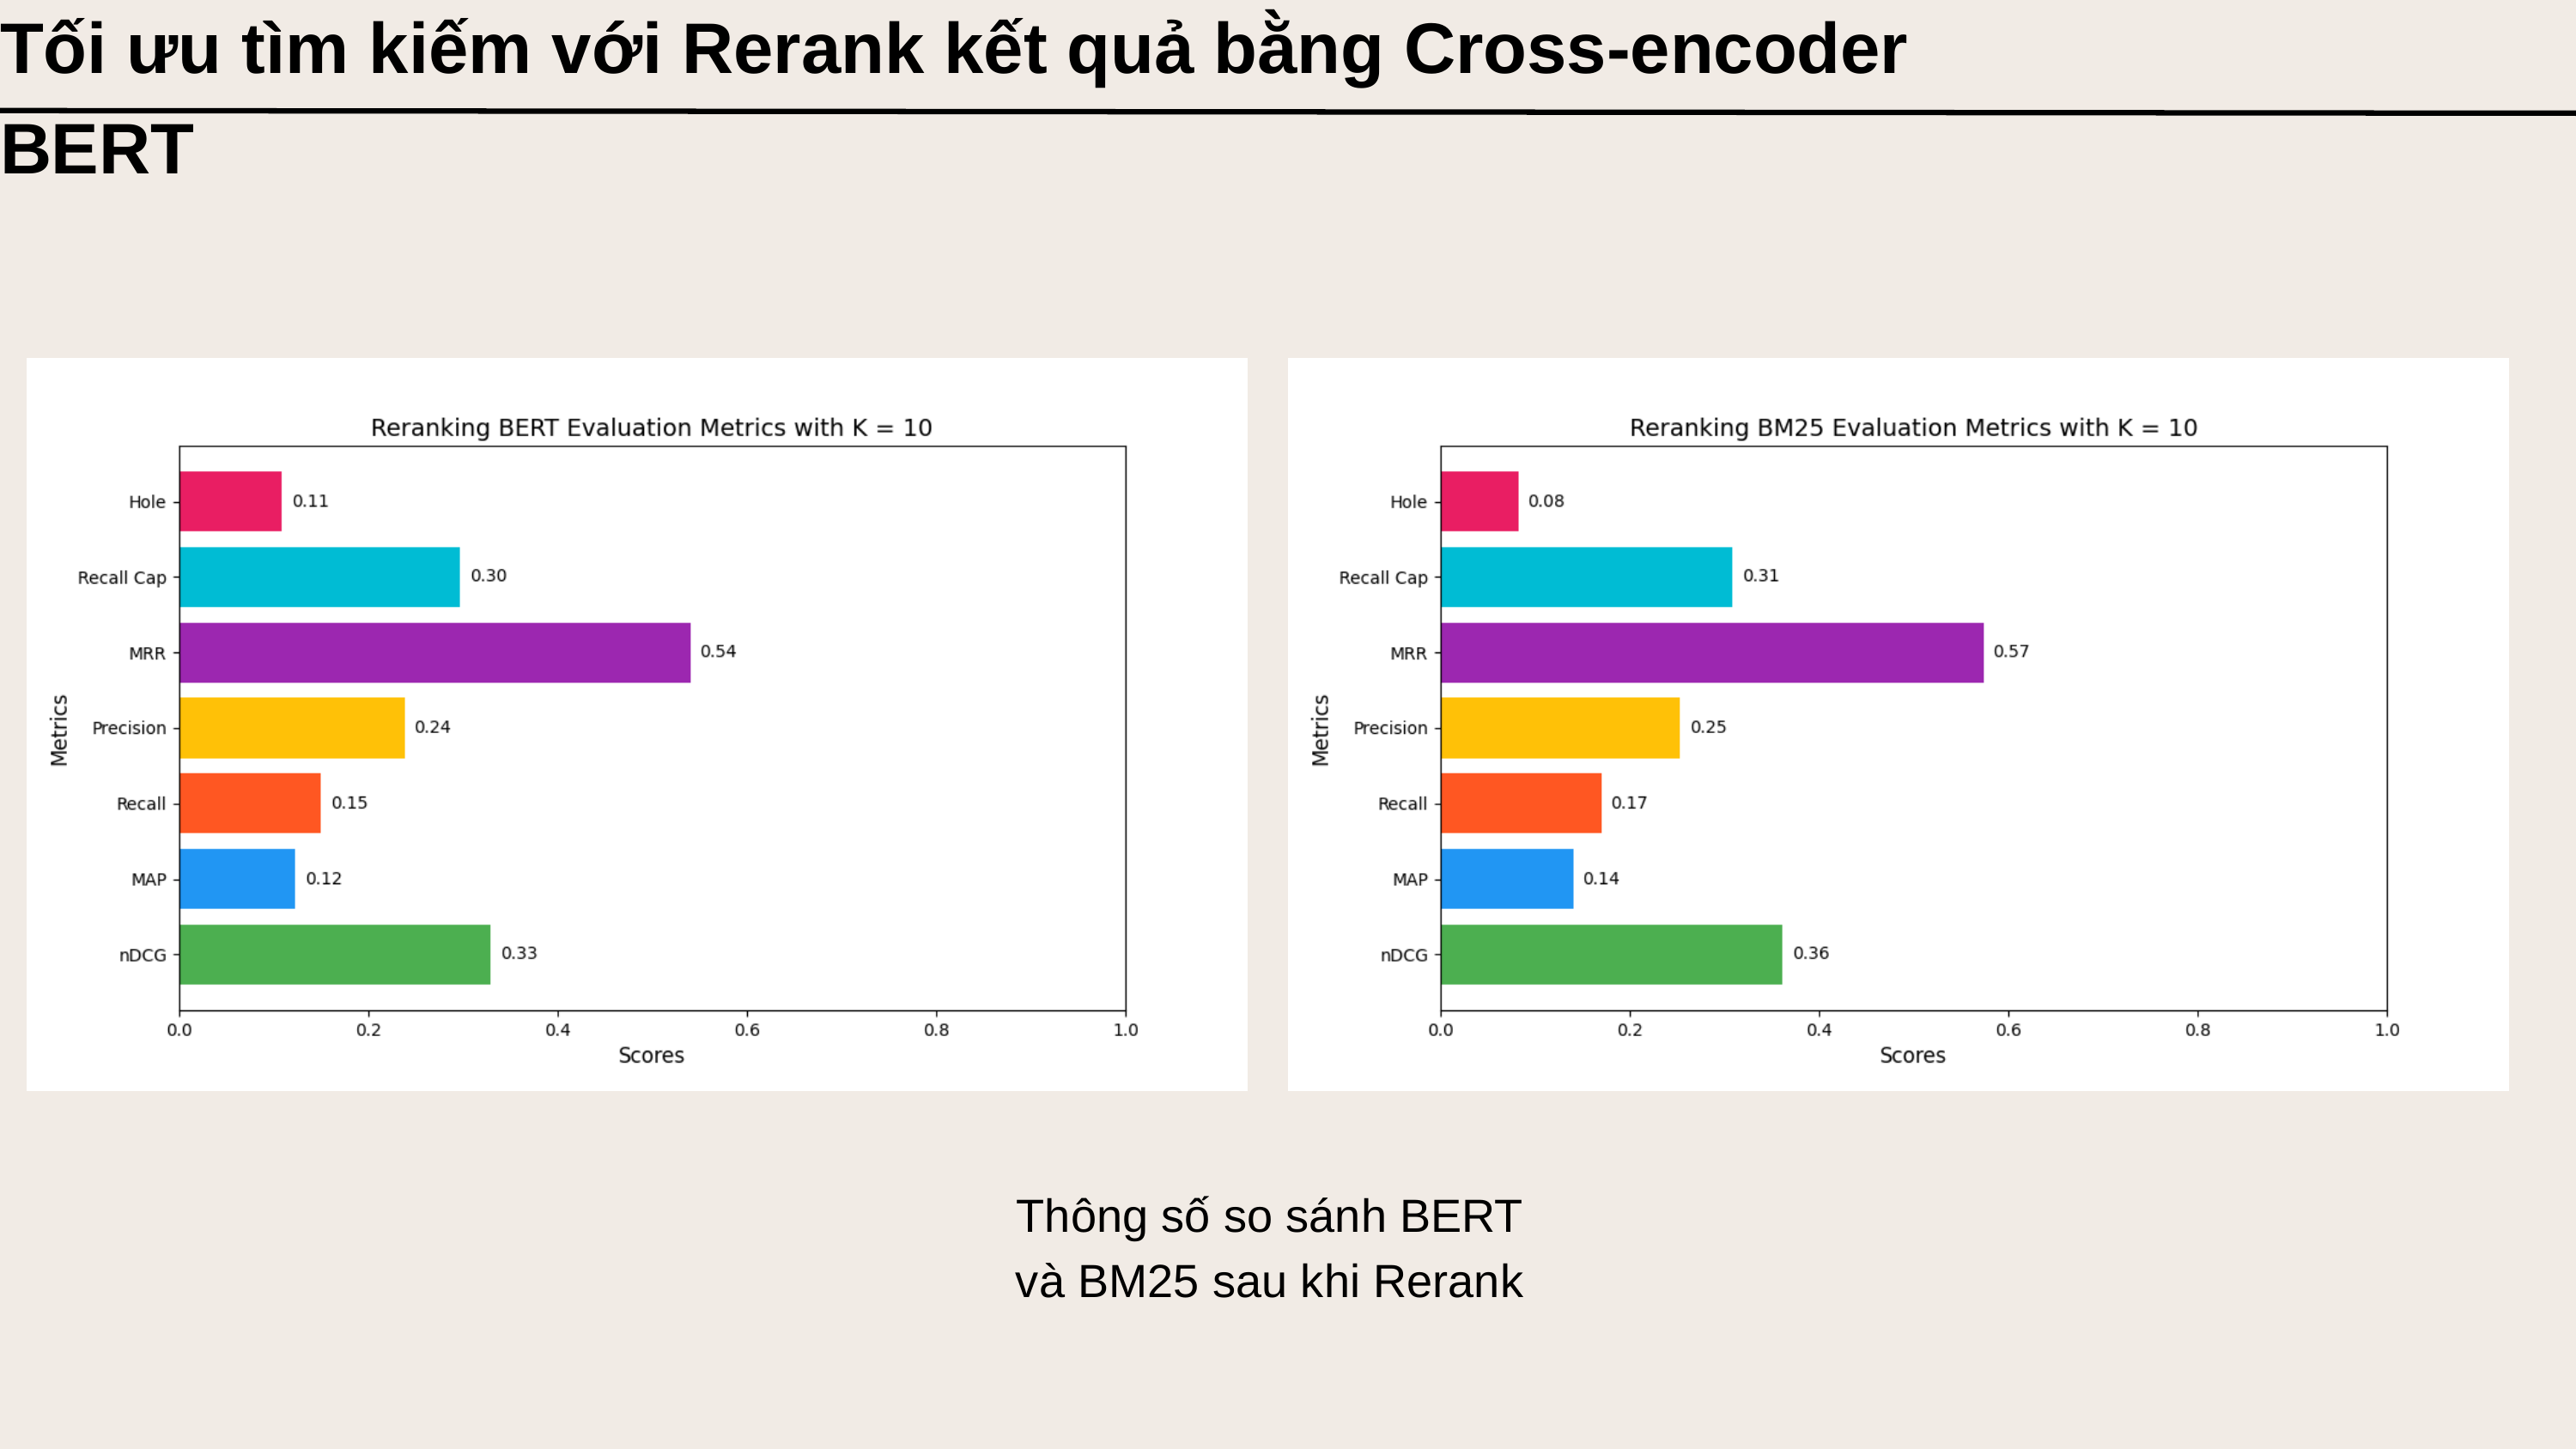

Tối ưu tìm kiếm với Rerank kết quả bằng Cross-encoder BERT

Thông số so sánh BERT và BM25 sau khi Rerank